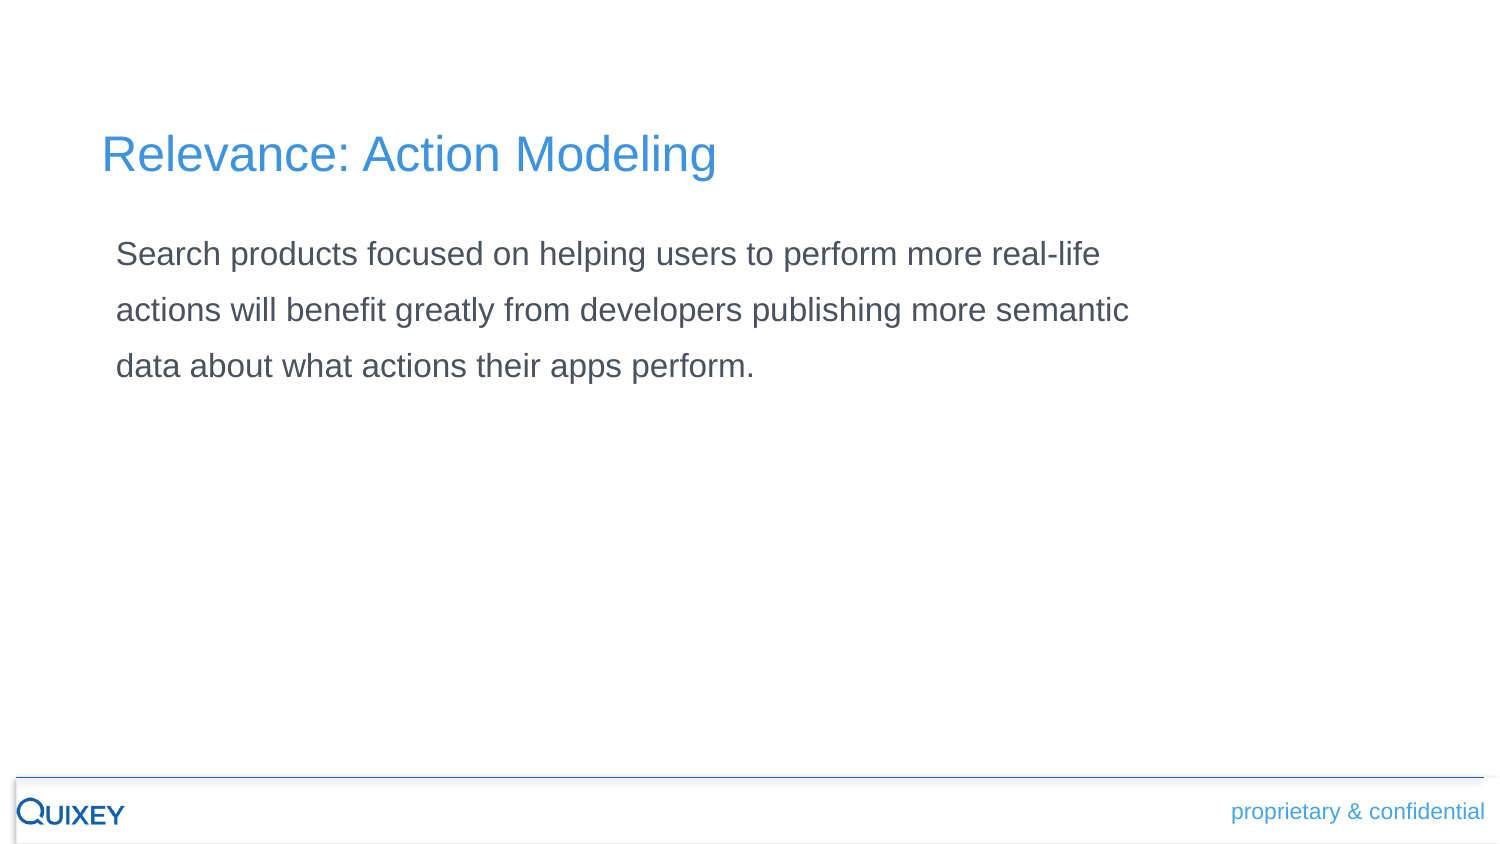

Relevance: Action Modeling
Search products focused on helping users to perform more real-life actions will benefit greatly from developers publishing more semantic data about what actions their apps perform.